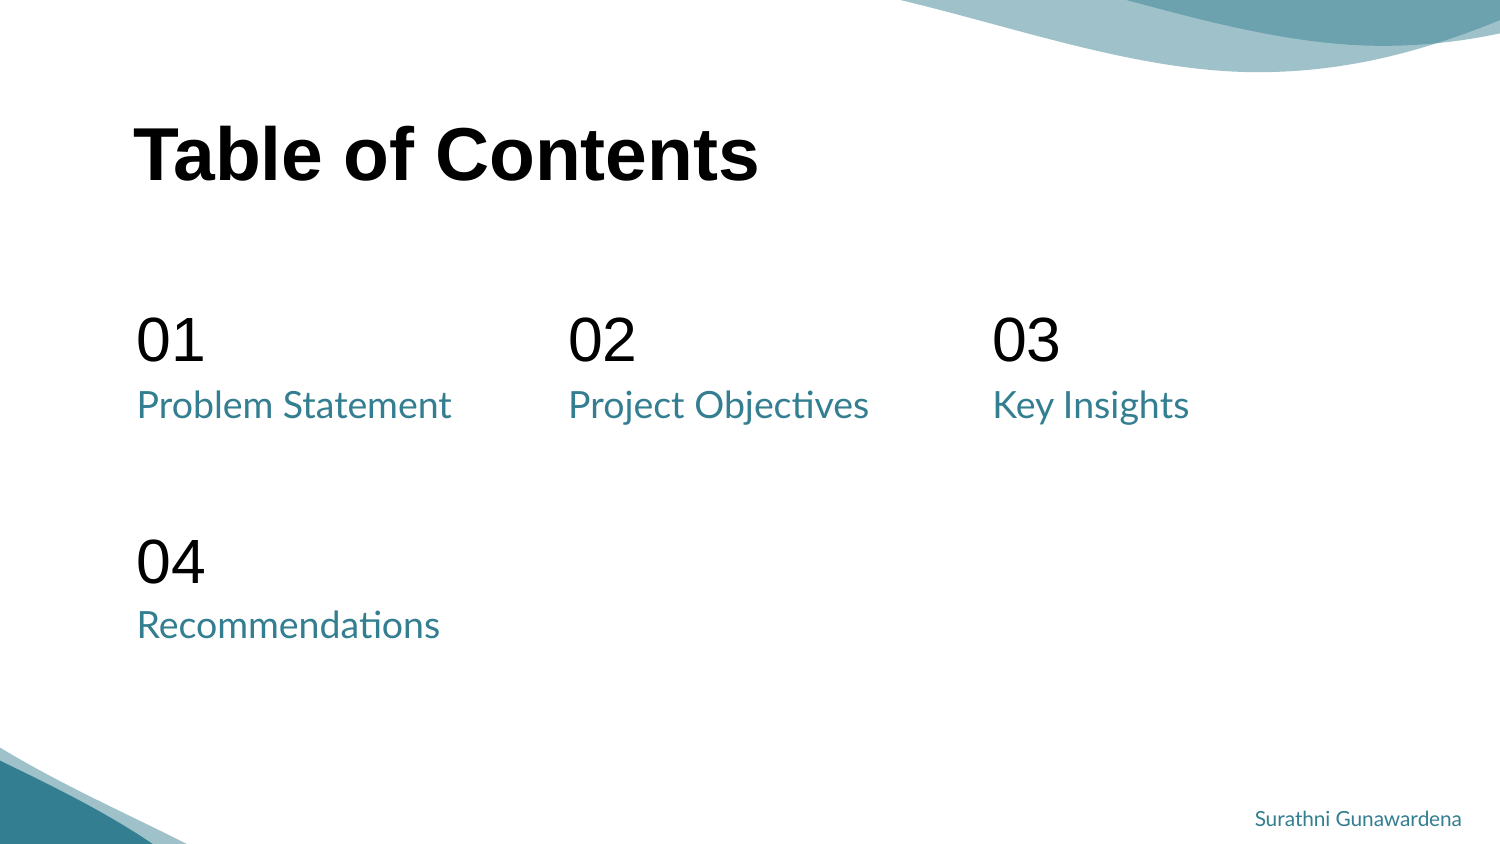

# Table of Contents
01
02
03
Problem Statement
Key Insights
Project Objectives
04
Recommendations
Surathni Gunawardena